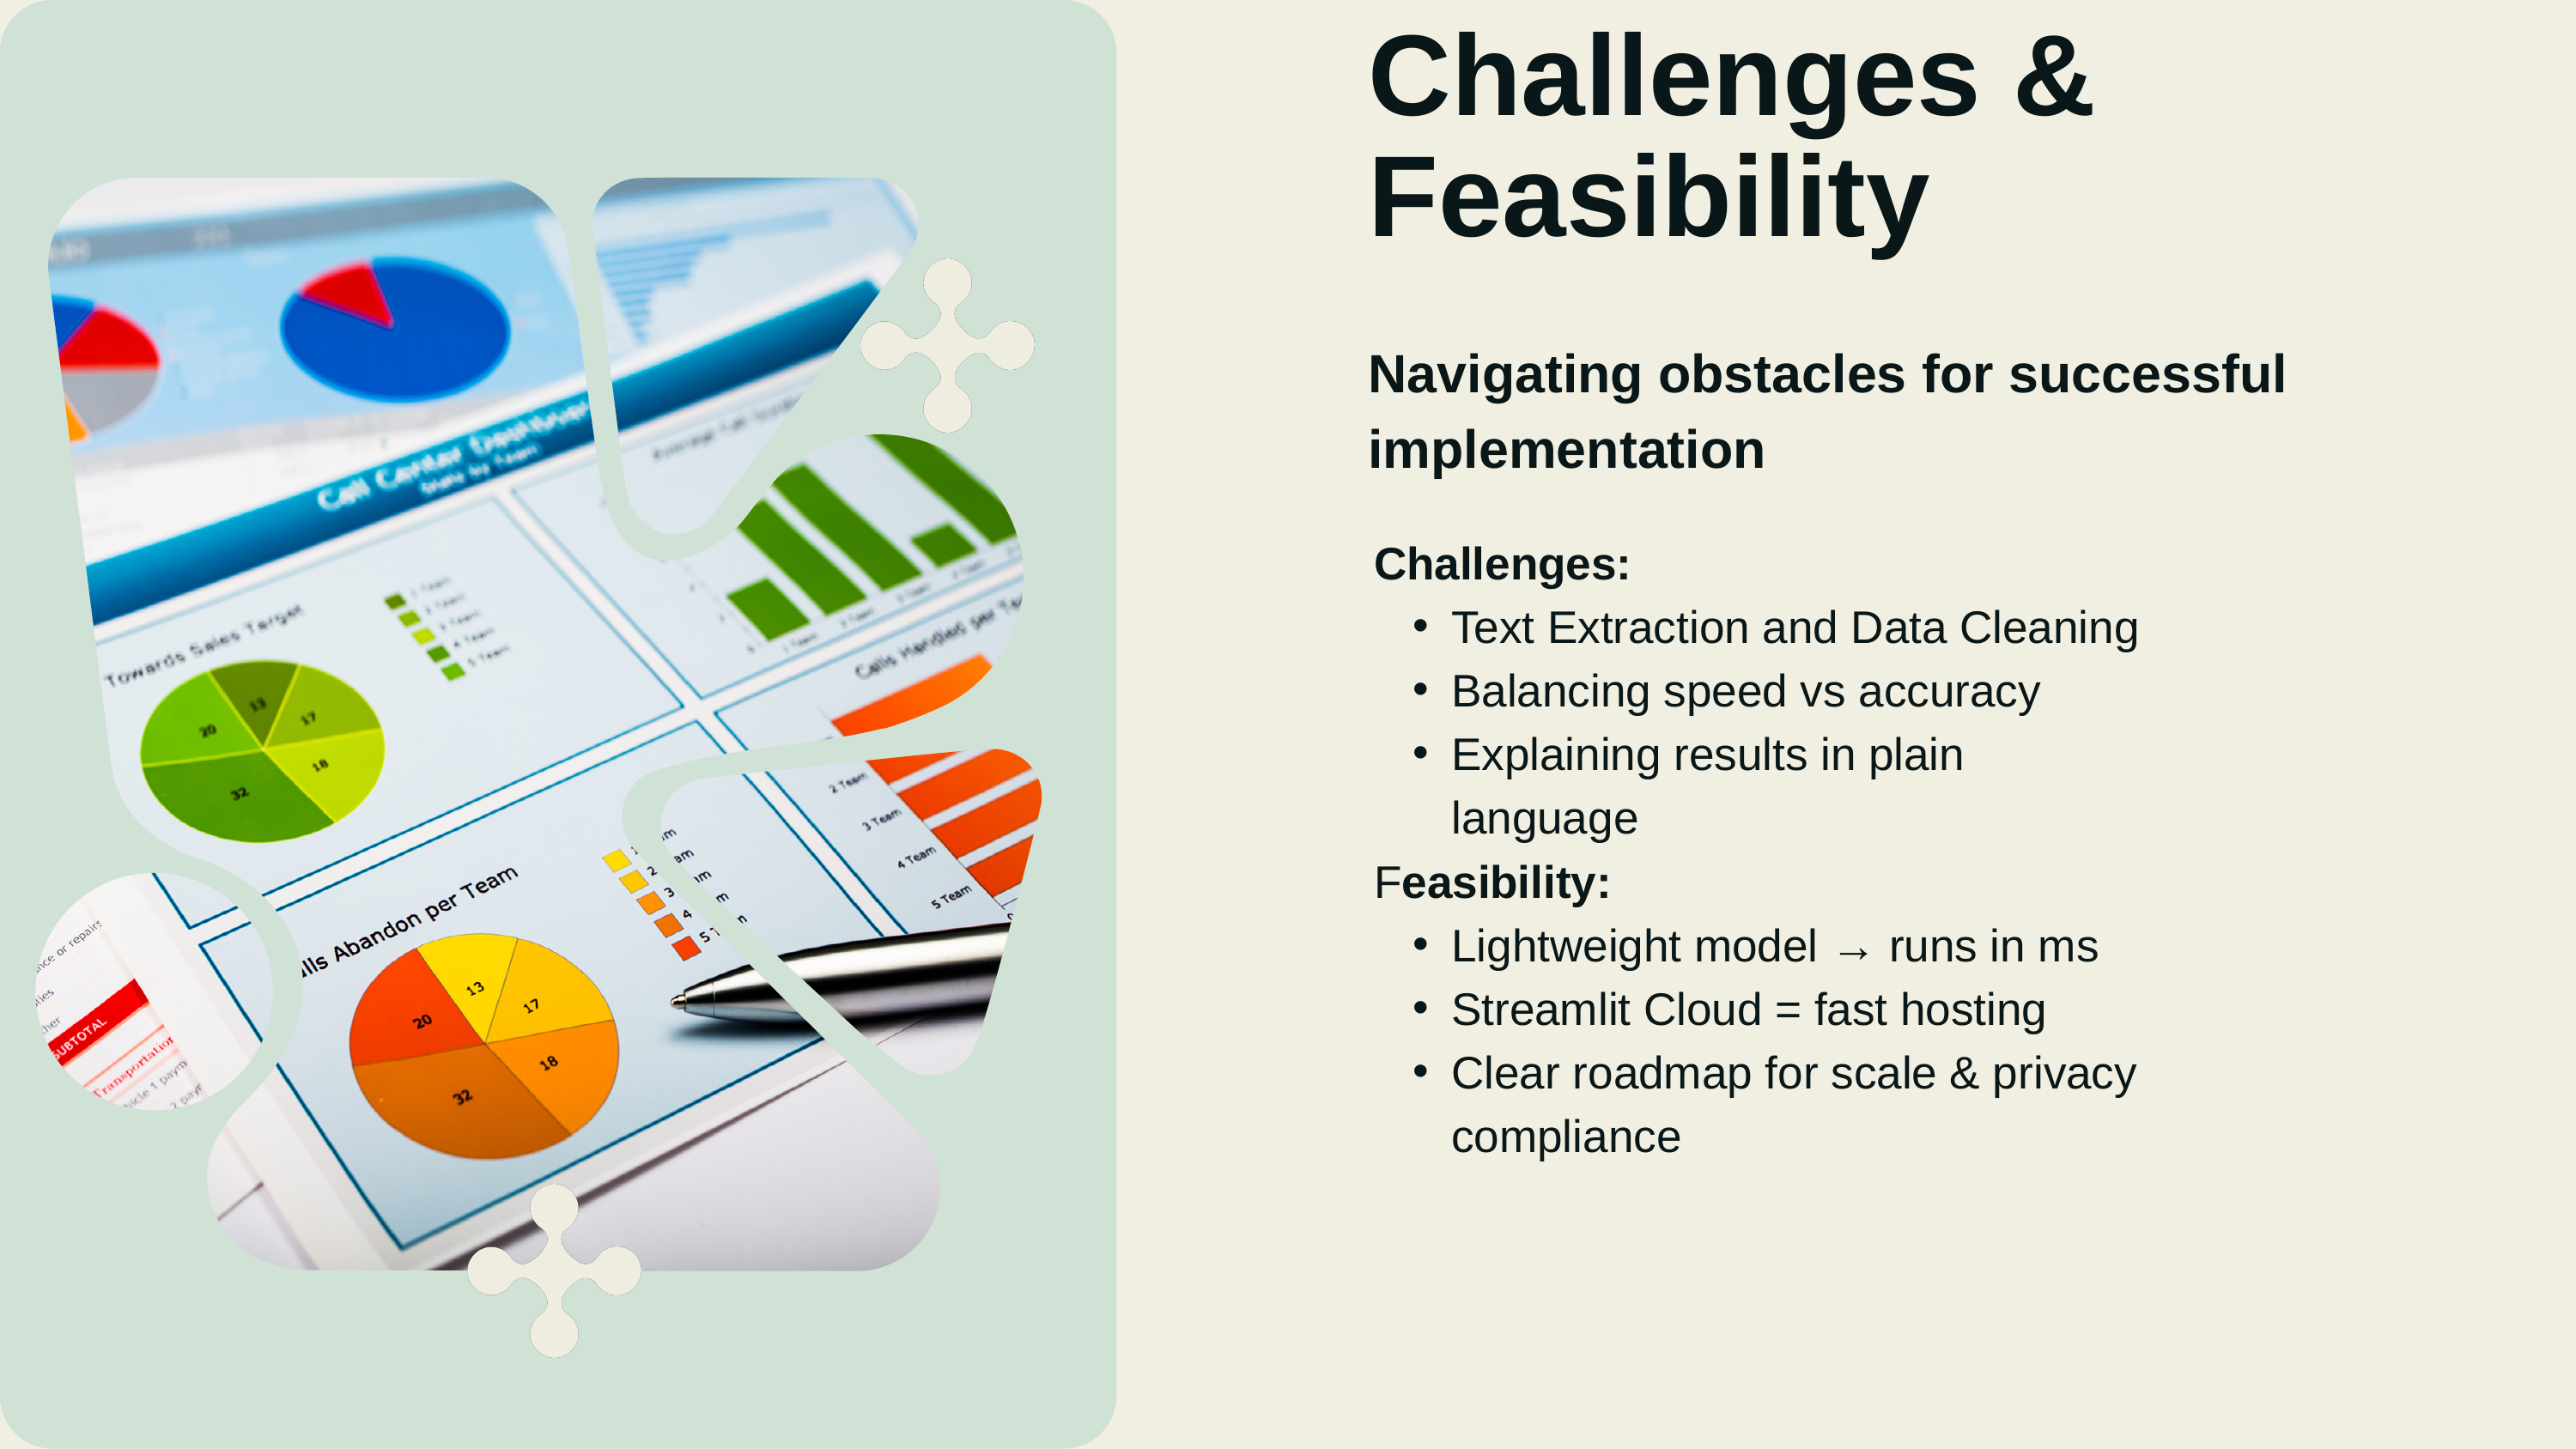

Challenges & Feasibility

Navigating obstacles for successful implementation
Challenges:
Text Extraction and Data Cleaning
Balancing speed vs accuracy
Explaining results in plain language
Feasibility:
Lightweight model → runs in ms
Streamlit Cloud = fast hosting
Clear roadmap for scale & privacy compliance